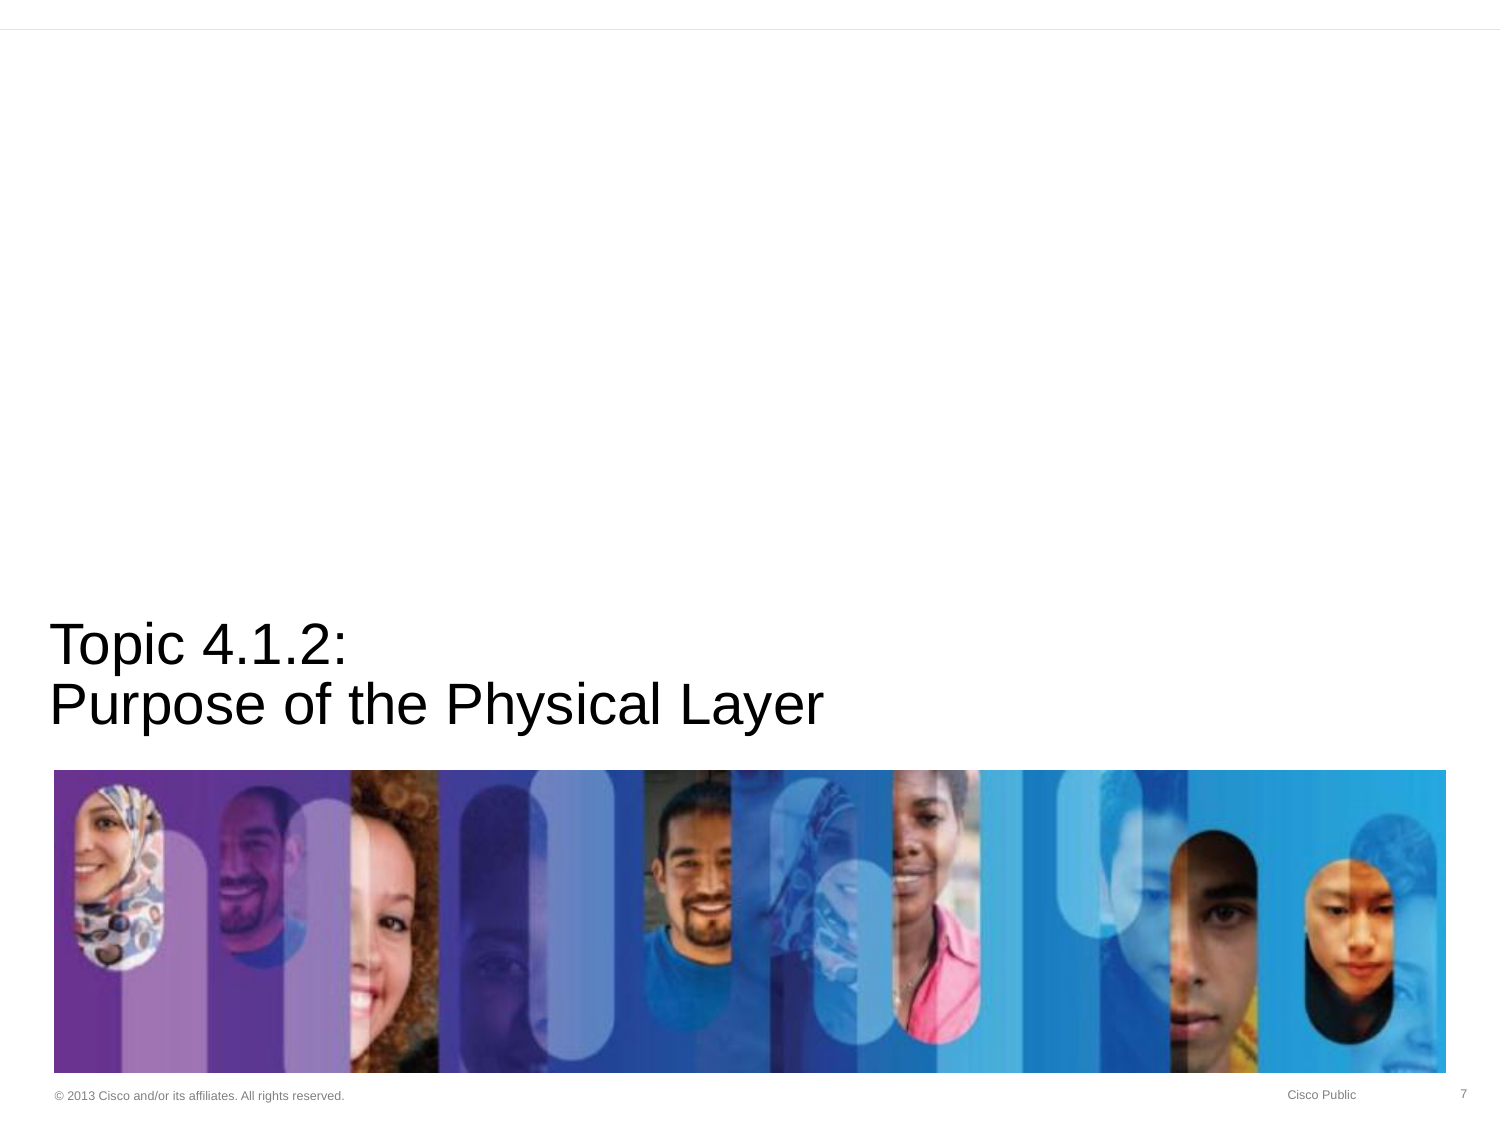

# Topic 4.1.2: Purpose of the Physical Layer